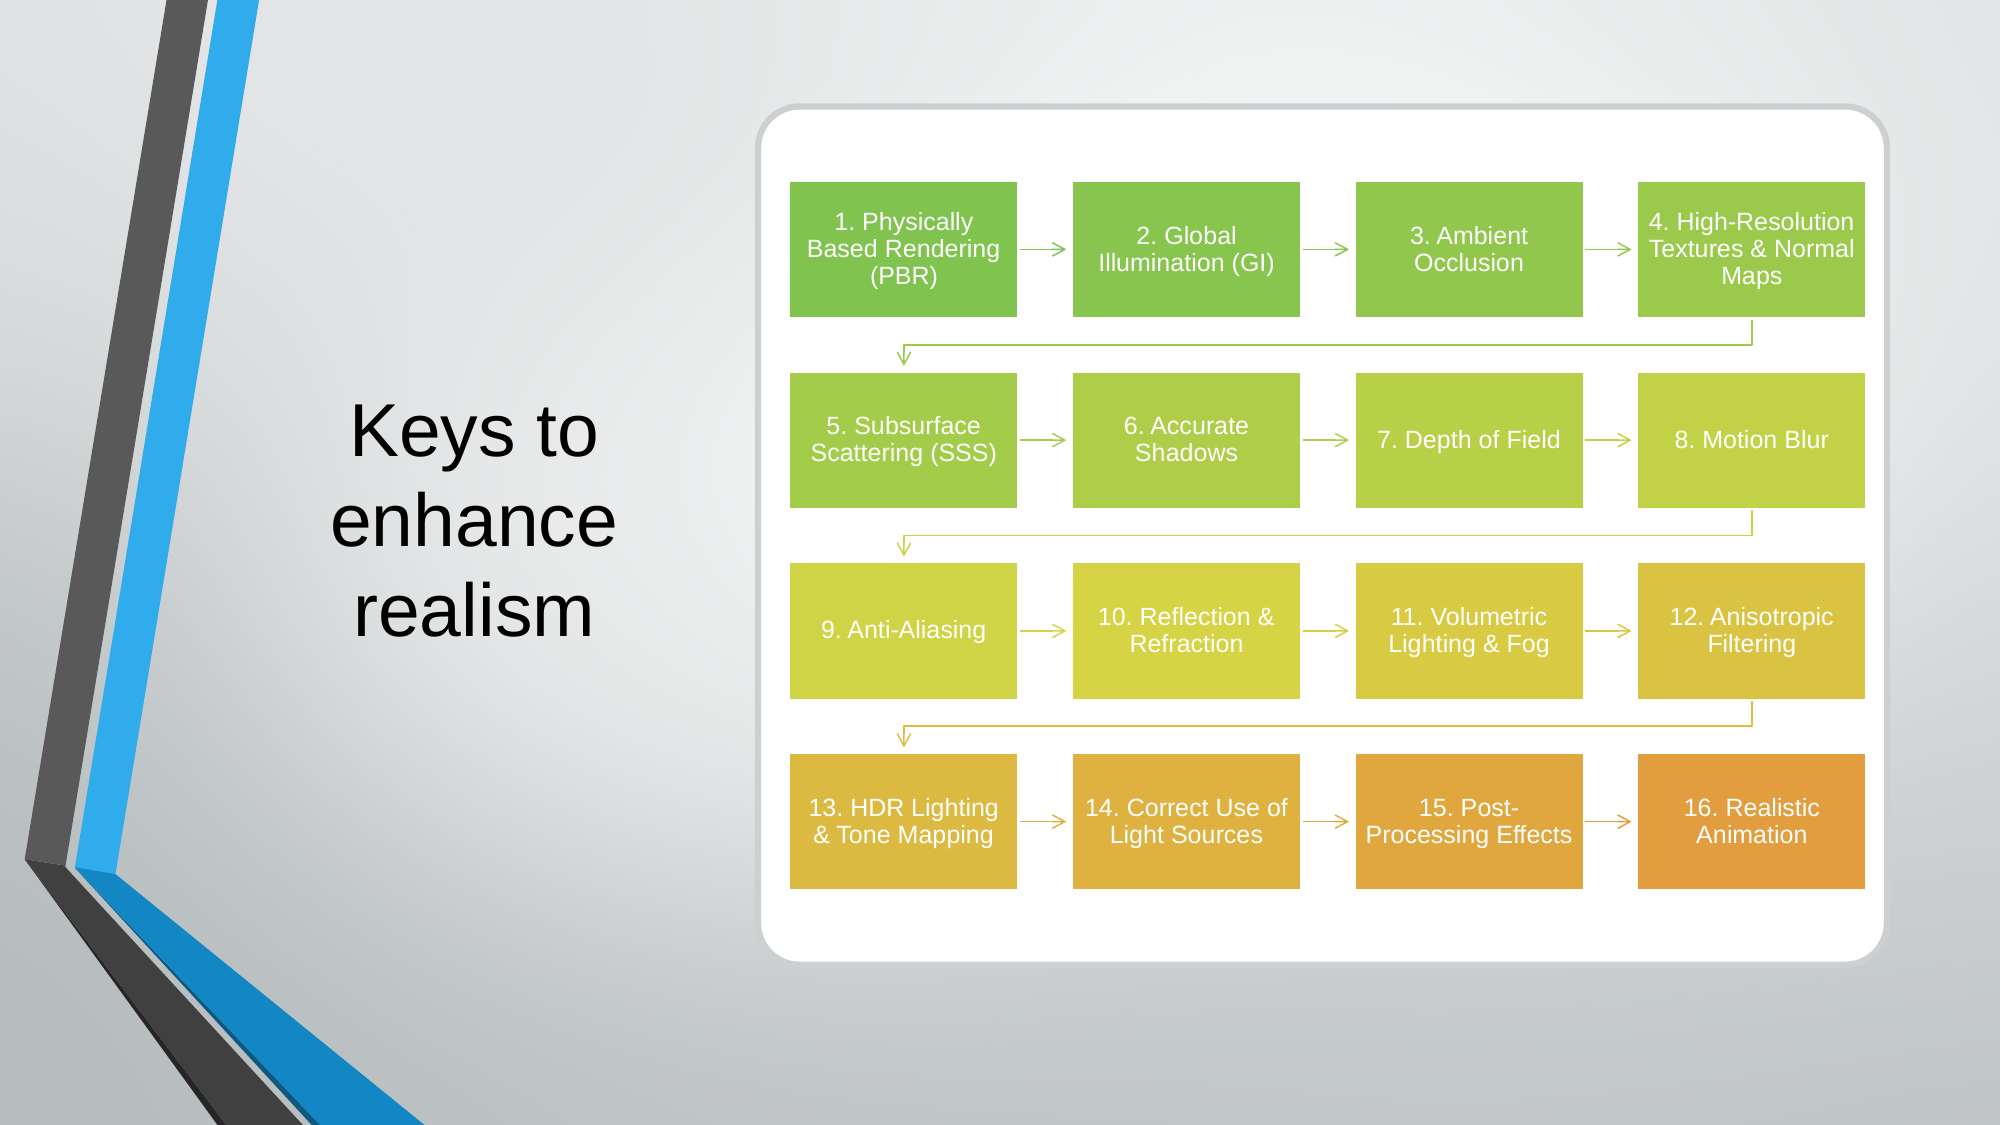

1. Physically Based Rendering (PBR)

2. Global Illumination (GI)

3. Ambient Occlusion

4. High-Resolution Textures & Normal Maps

5. Subsurface Scattering (SSS)

6. Accurate Shadows

7. Depth of Field

8. Motion Blur

9. Anti-Aliasing

10. Reflection & Refraction

11. Volumetric Lighting & Fog

12. Anisotropic Filtering

13. HDR Lighting & Tone Mapping

14. Correct Use of Light Sources

15. Post-Processing Effects
16. Realistic Animation

# Keys to enhance realism